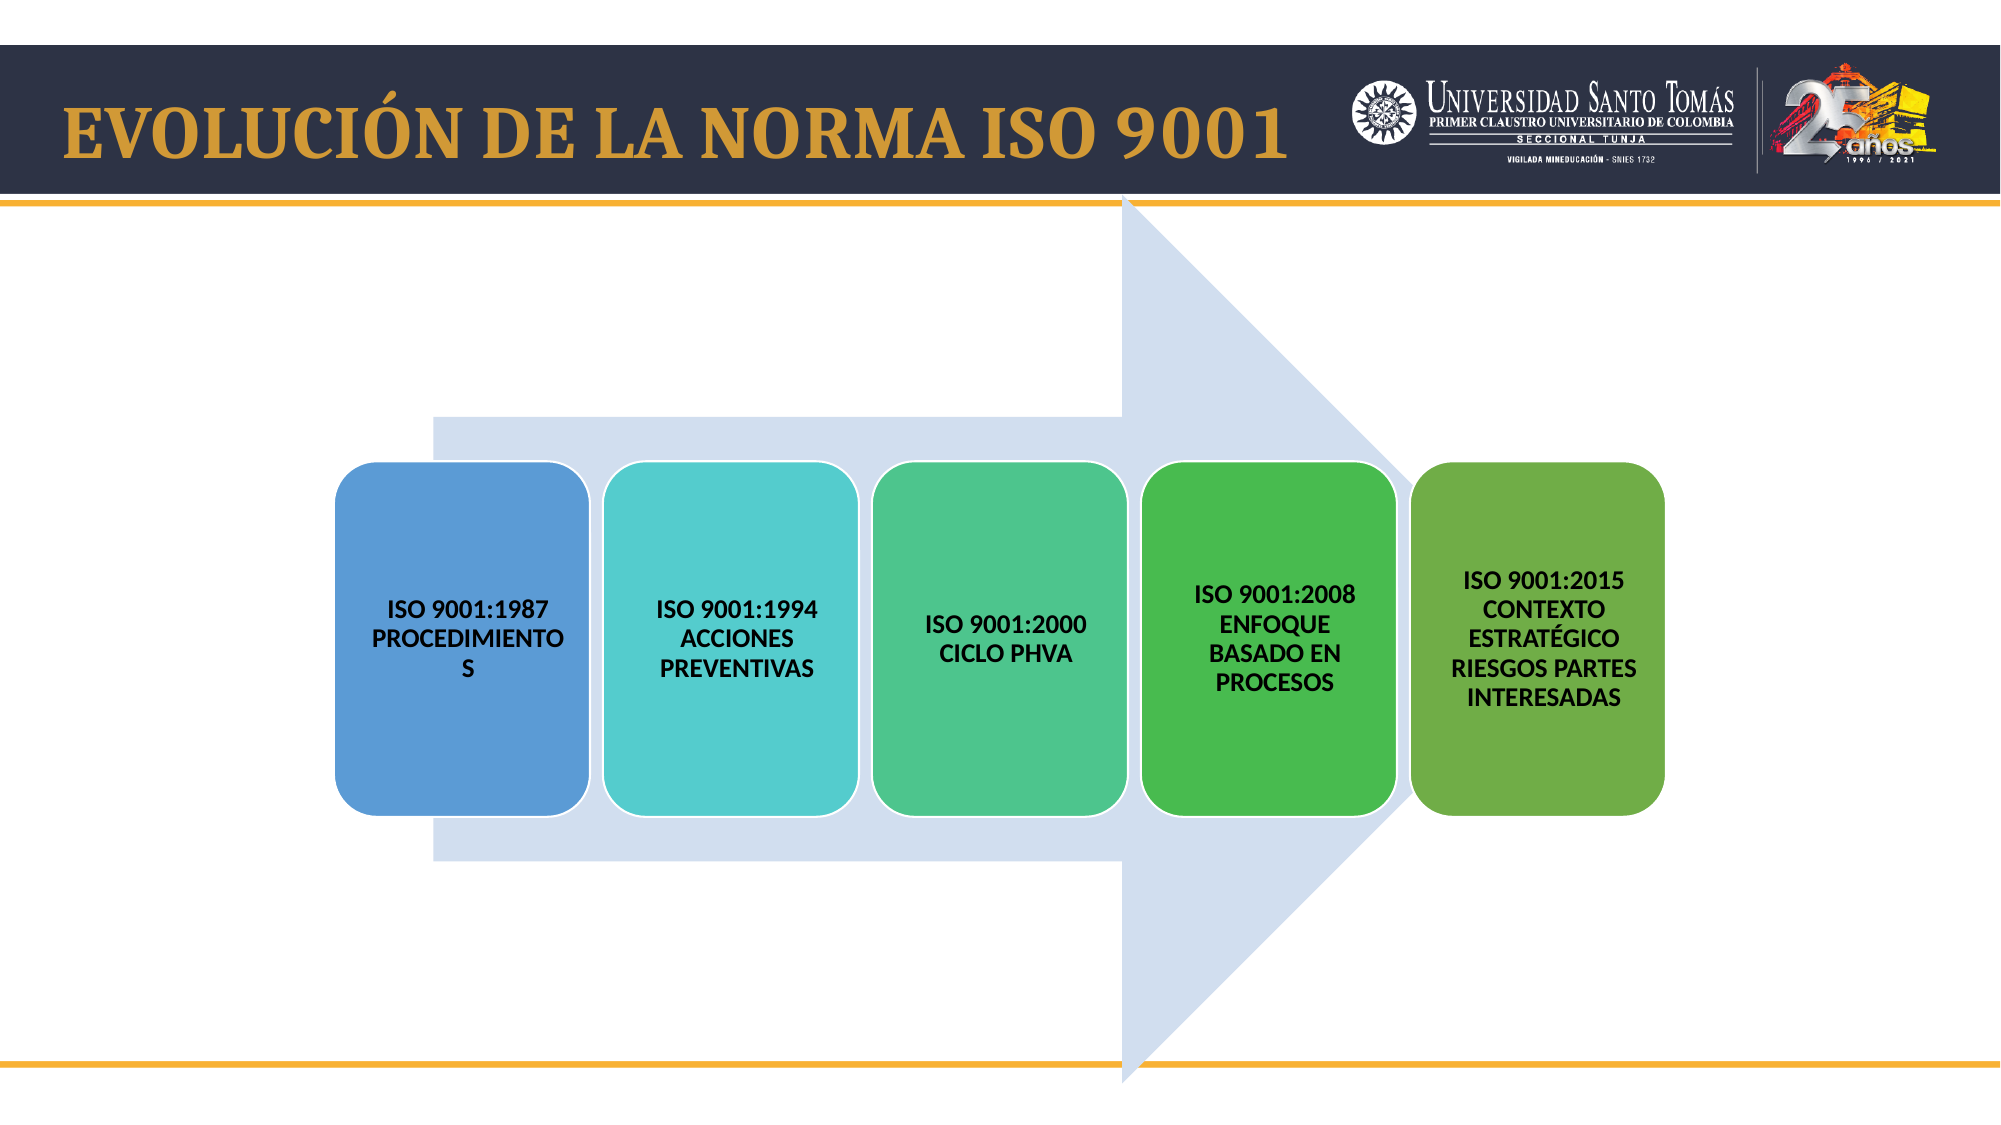

EVOLUCIÓN DE LA NORMA ISO 9001
ISO 9001:1987 PROCEDIMIENTOS
ISO 9001:1994 ACCIONES PREVENTIVAS
ISO 9001:2000 CICLO PHVA
ISO 9001:2008 ENFOQUE BASADO EN PROCESOS
ISO 9001:2015 CONTEXTO ESTRATÉGICO RIESGOS PARTES INTERESADAS